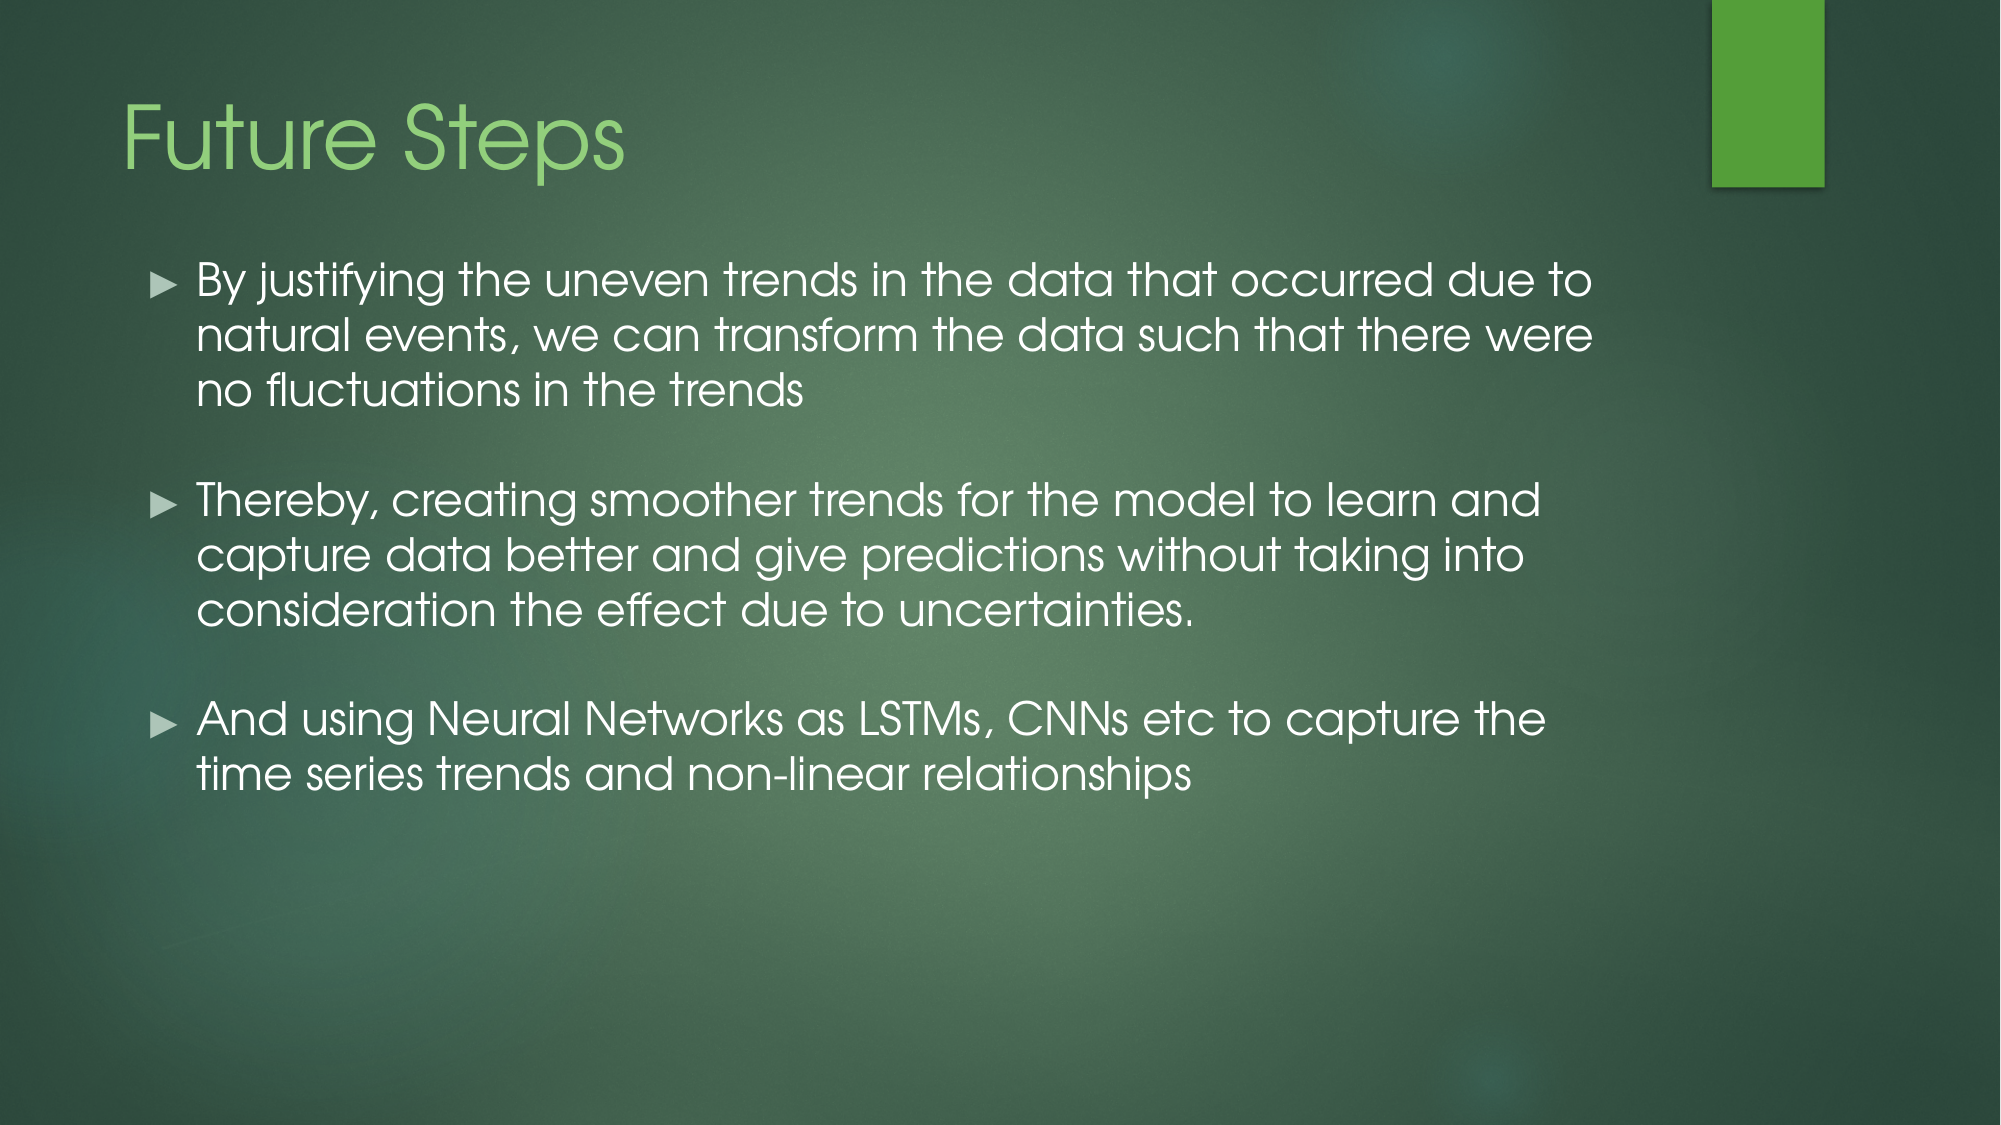

# Future Steps
By justifying the uneven trends in the data that occurred due to natural events, we can transform the data such that there were no fluctuations in the trends

Thereby, creating smoother trends for the model to learn and capture data better and give predictions without taking into consideration the effect due to uncertainties.

And using Neural Networks as LSTMs, CNNs etc to capture the time series trends and non-linear relationships